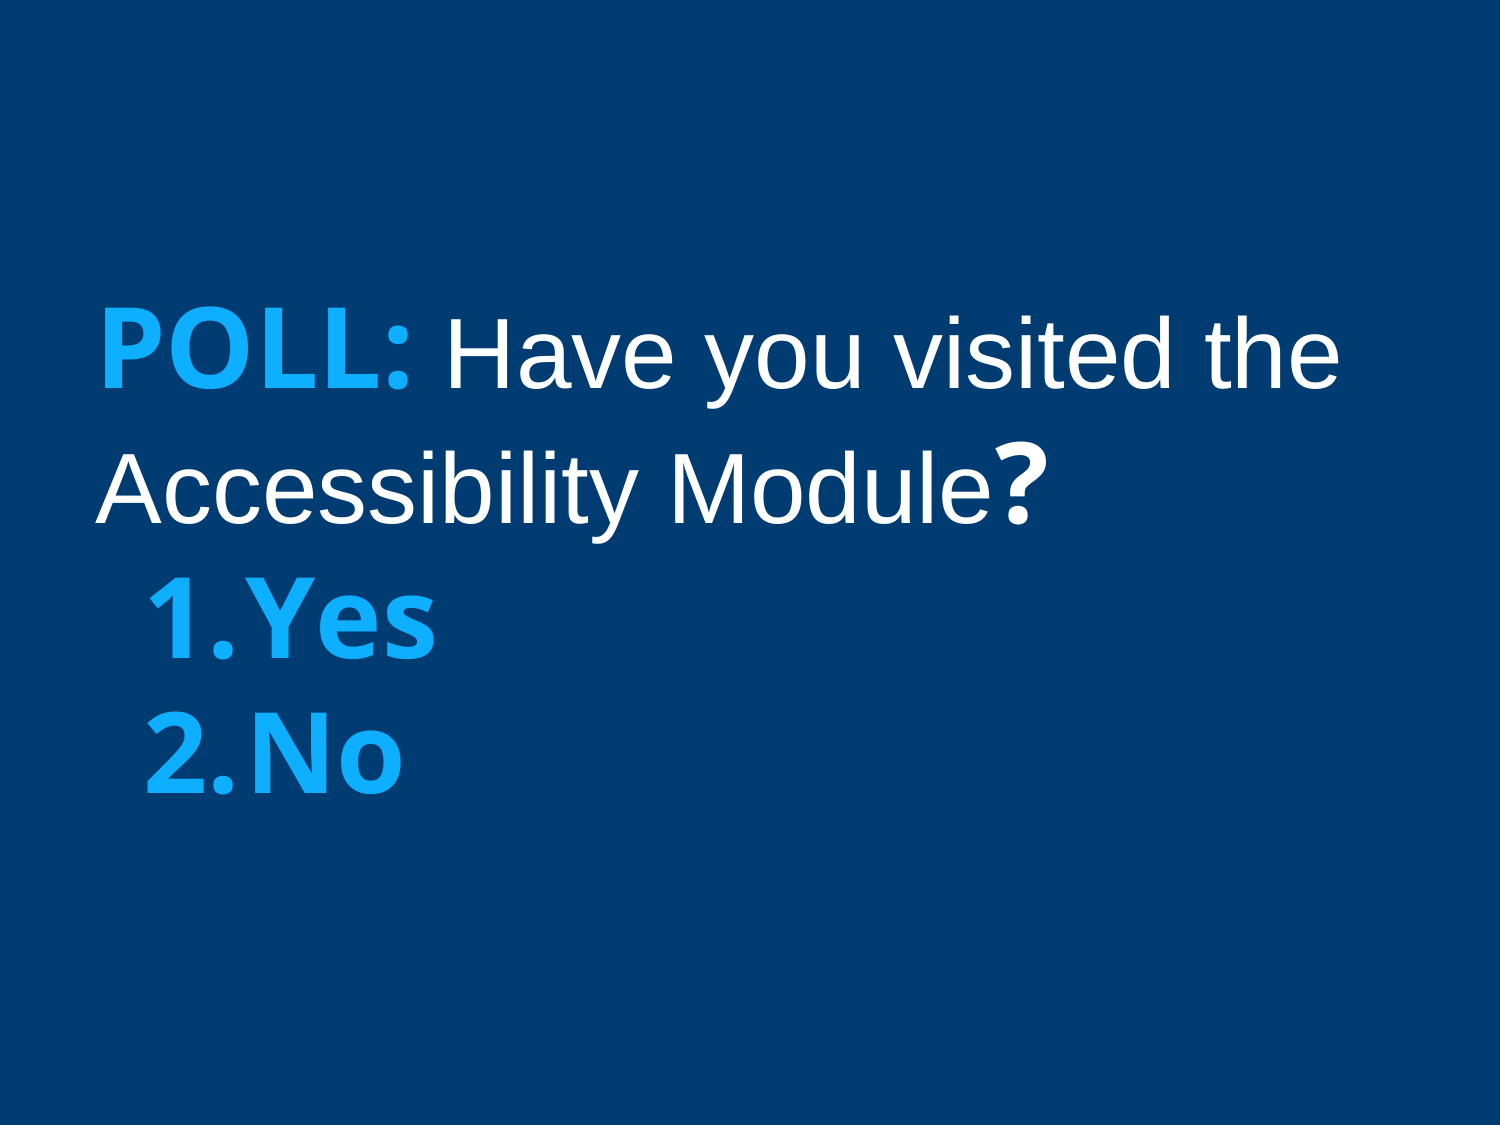

# POLL: Have you visited the Accessibility Module?
Yes
No